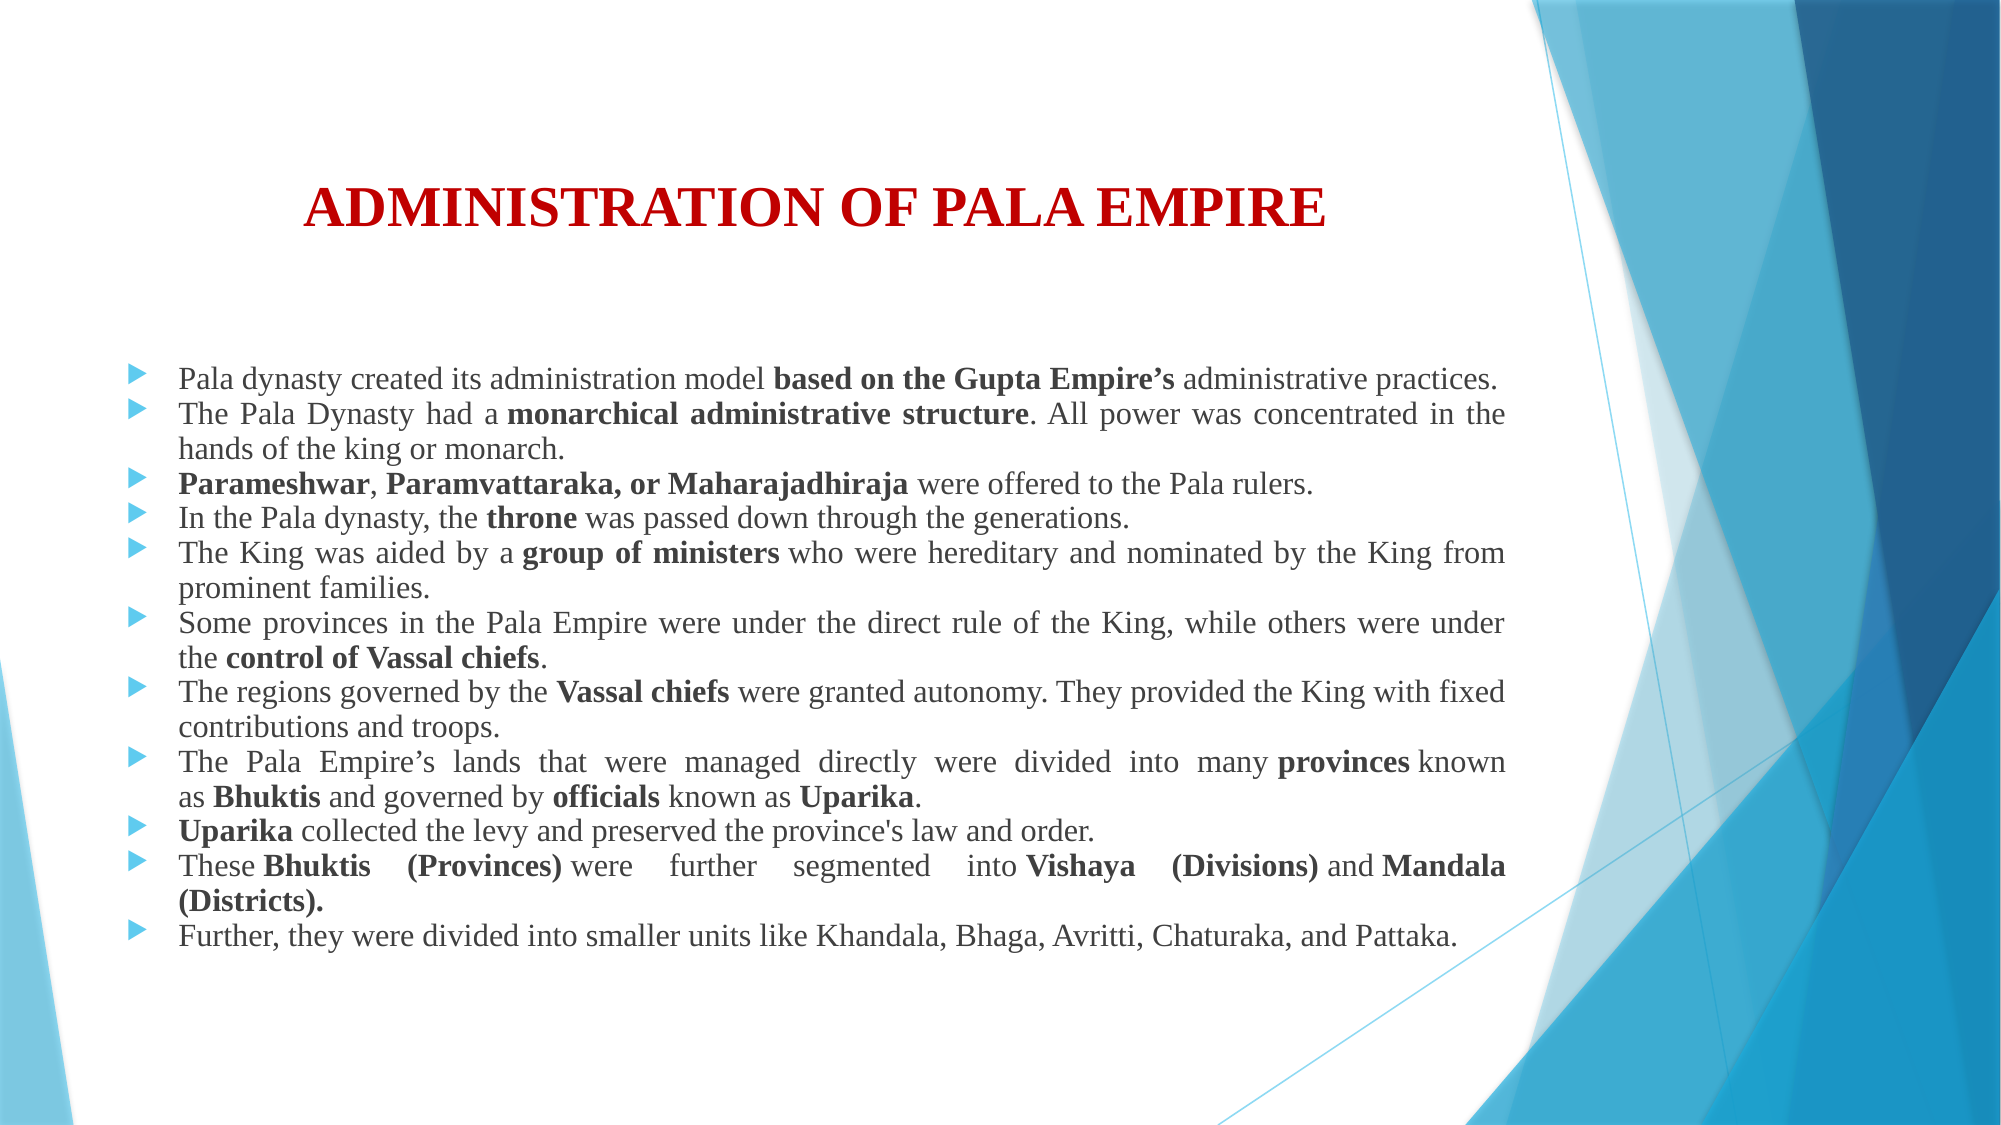

# ADMINISTRATION OF PALA EMPIRE
Pala dynasty created its administration model based on the Gupta Empire’s administrative practices.
The Pala Dynasty had a monarchical administrative structure. All power was concentrated in the hands of the king or monarch.
Parameshwar, Paramvattaraka, or Maharajadhiraja were offered to the Pala rulers.
In the Pala dynasty, the throne was passed down through the generations.
The King was aided by a group of ministers who were hereditary and nominated by the King from prominent families.
Some provinces in the Pala Empire were under the direct rule of the King, while others were under the control of Vassal chiefs.
The regions governed by the Vassal chiefs were granted autonomy. They provided the King with fixed contributions and troops.
The Pala Empire’s lands that were managed directly were divided into many provinces known as Bhuktis and governed by officials known as Uparika.
Uparika collected the levy and preserved the province's law and order.
These Bhuktis (Provinces) were further segmented into Vishaya (Divisions) and Mandala (Districts).
Further, they were divided into smaller units like Khandala, Bhaga, Avritti, Chaturaka, and Pattaka.